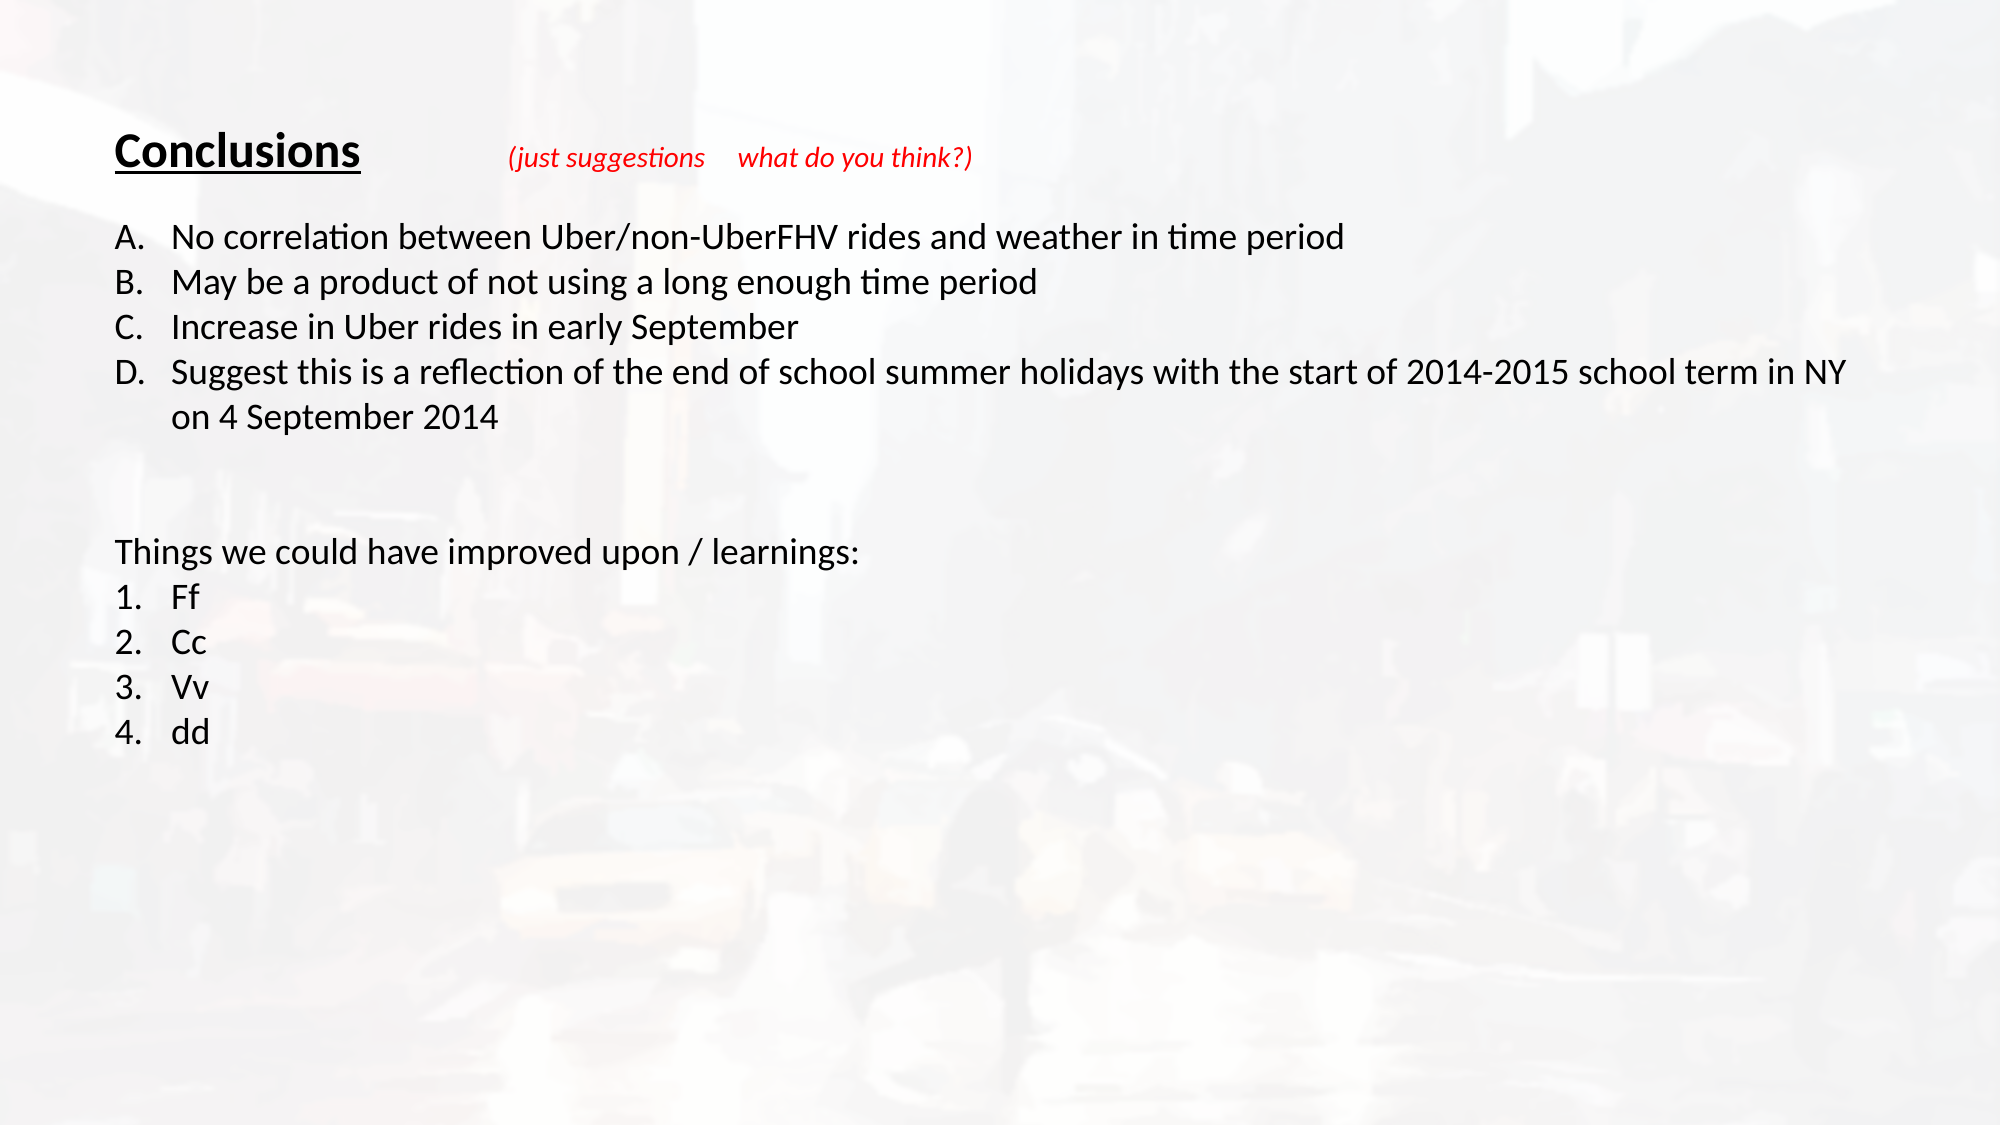

Conclusions             (just suggestions     what do you think?)

No correlation between Uber/non-UberFHV rides and weather in time period
May be a product of not using a long enough time period
Increase in Uber rides in early September
Suggest this is a reflection of the end of school summer holidays with the start of 2014-2015 school term in NY on 4 September 2014

Things we could have improved upon / learnings:
Ff
Cc
Vv
dd